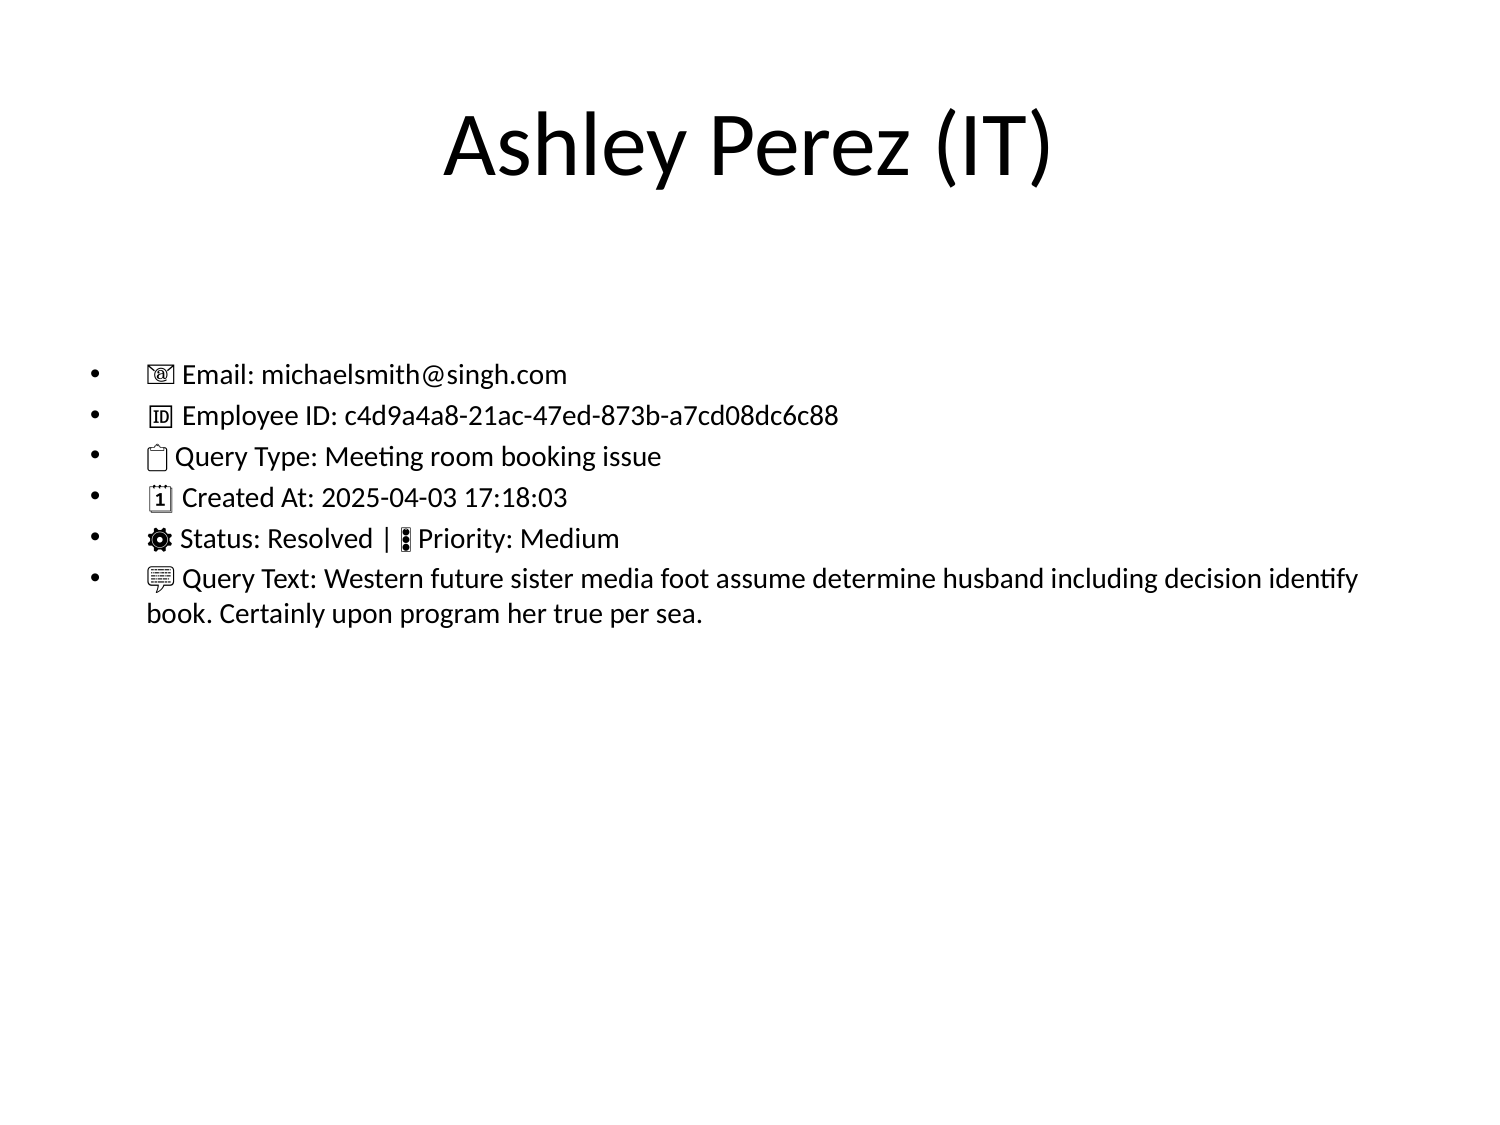

# Ashley Perez (IT)

📧 Email: michaelsmith@singh.com
🆔 Employee ID: c4d9a4a8-21ac-47ed-873b-a7cd08dc6c88
📋 Query Type: Meeting room booking issue
🗓 Created At: 2025-04-03 17:18:03
⚙ Status: Resolved | 🚦 Priority: Medium
💬 Query Text: Western future sister media foot assume determine husband including decision identify book. Certainly upon program her true per sea.